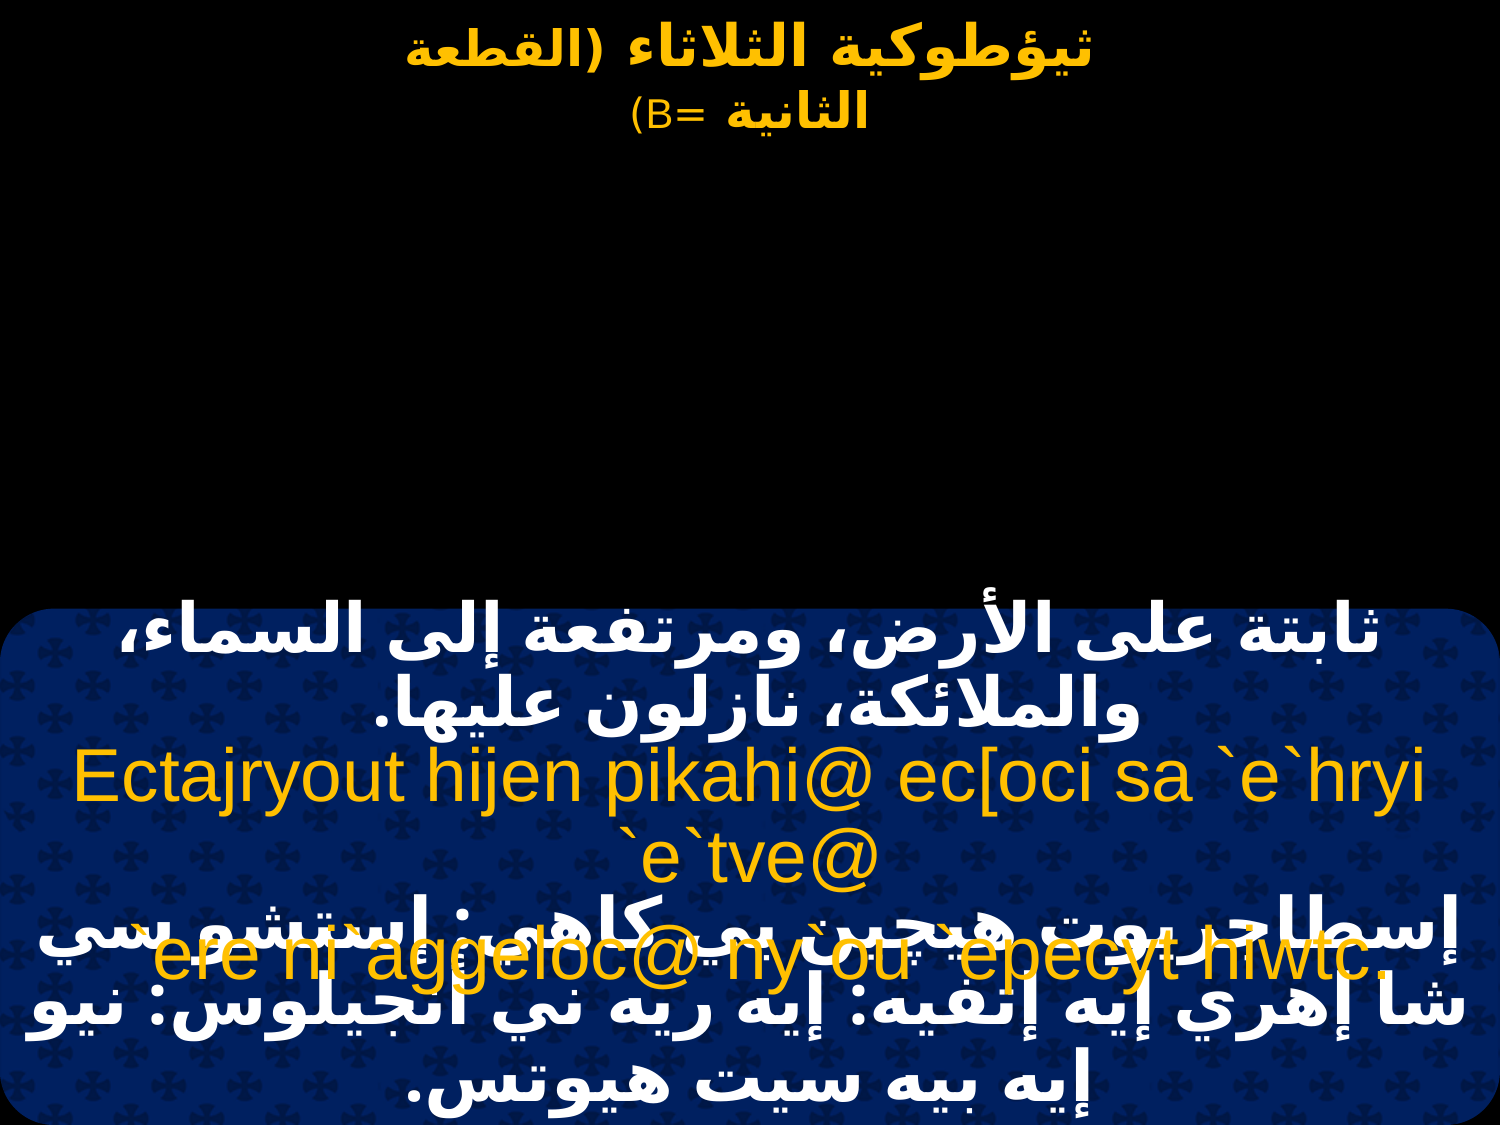

ثابتة على الأرض، ومرتفعة إلى السماء، والملائكة، نازلون عليها.
Ectajryout hijen pikahi@ ec[oci sa `e`hryi `e`tve@
 `ere ni`aggeloc@ ny`ou `epecyt hiwtc.
إسطاجريوت هيچين بي كاهي: إستشو سي شا إهري إيه إتفيه: إيه ريه ني أنجيلوس: نيو إيه بيه سيت هيوتس.